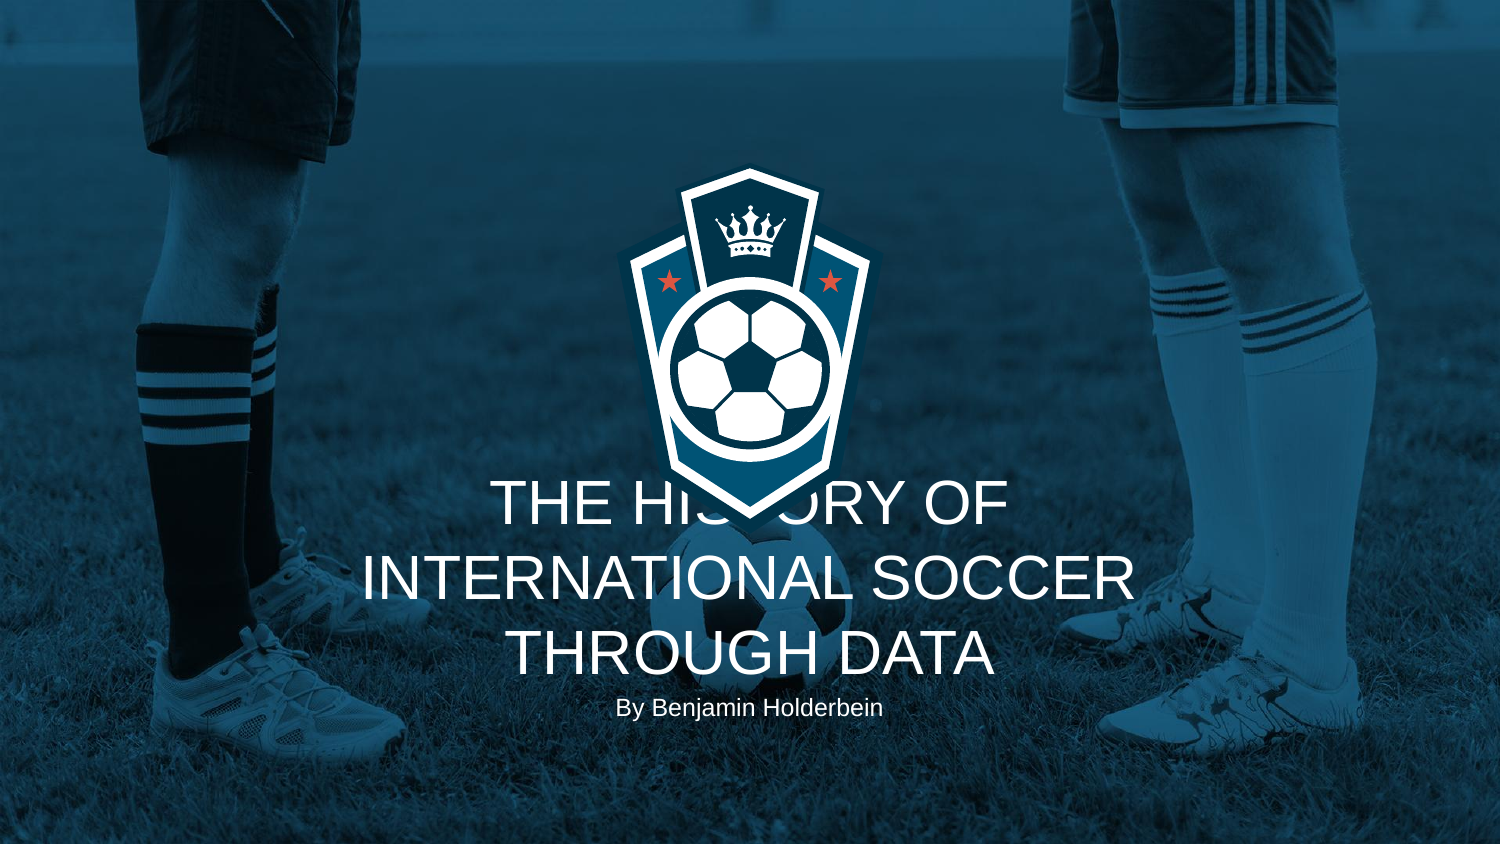

# THE HISTORY OF INTERNATIONAL SOCCER THROUGH DATA
By Benjamin Holderbein